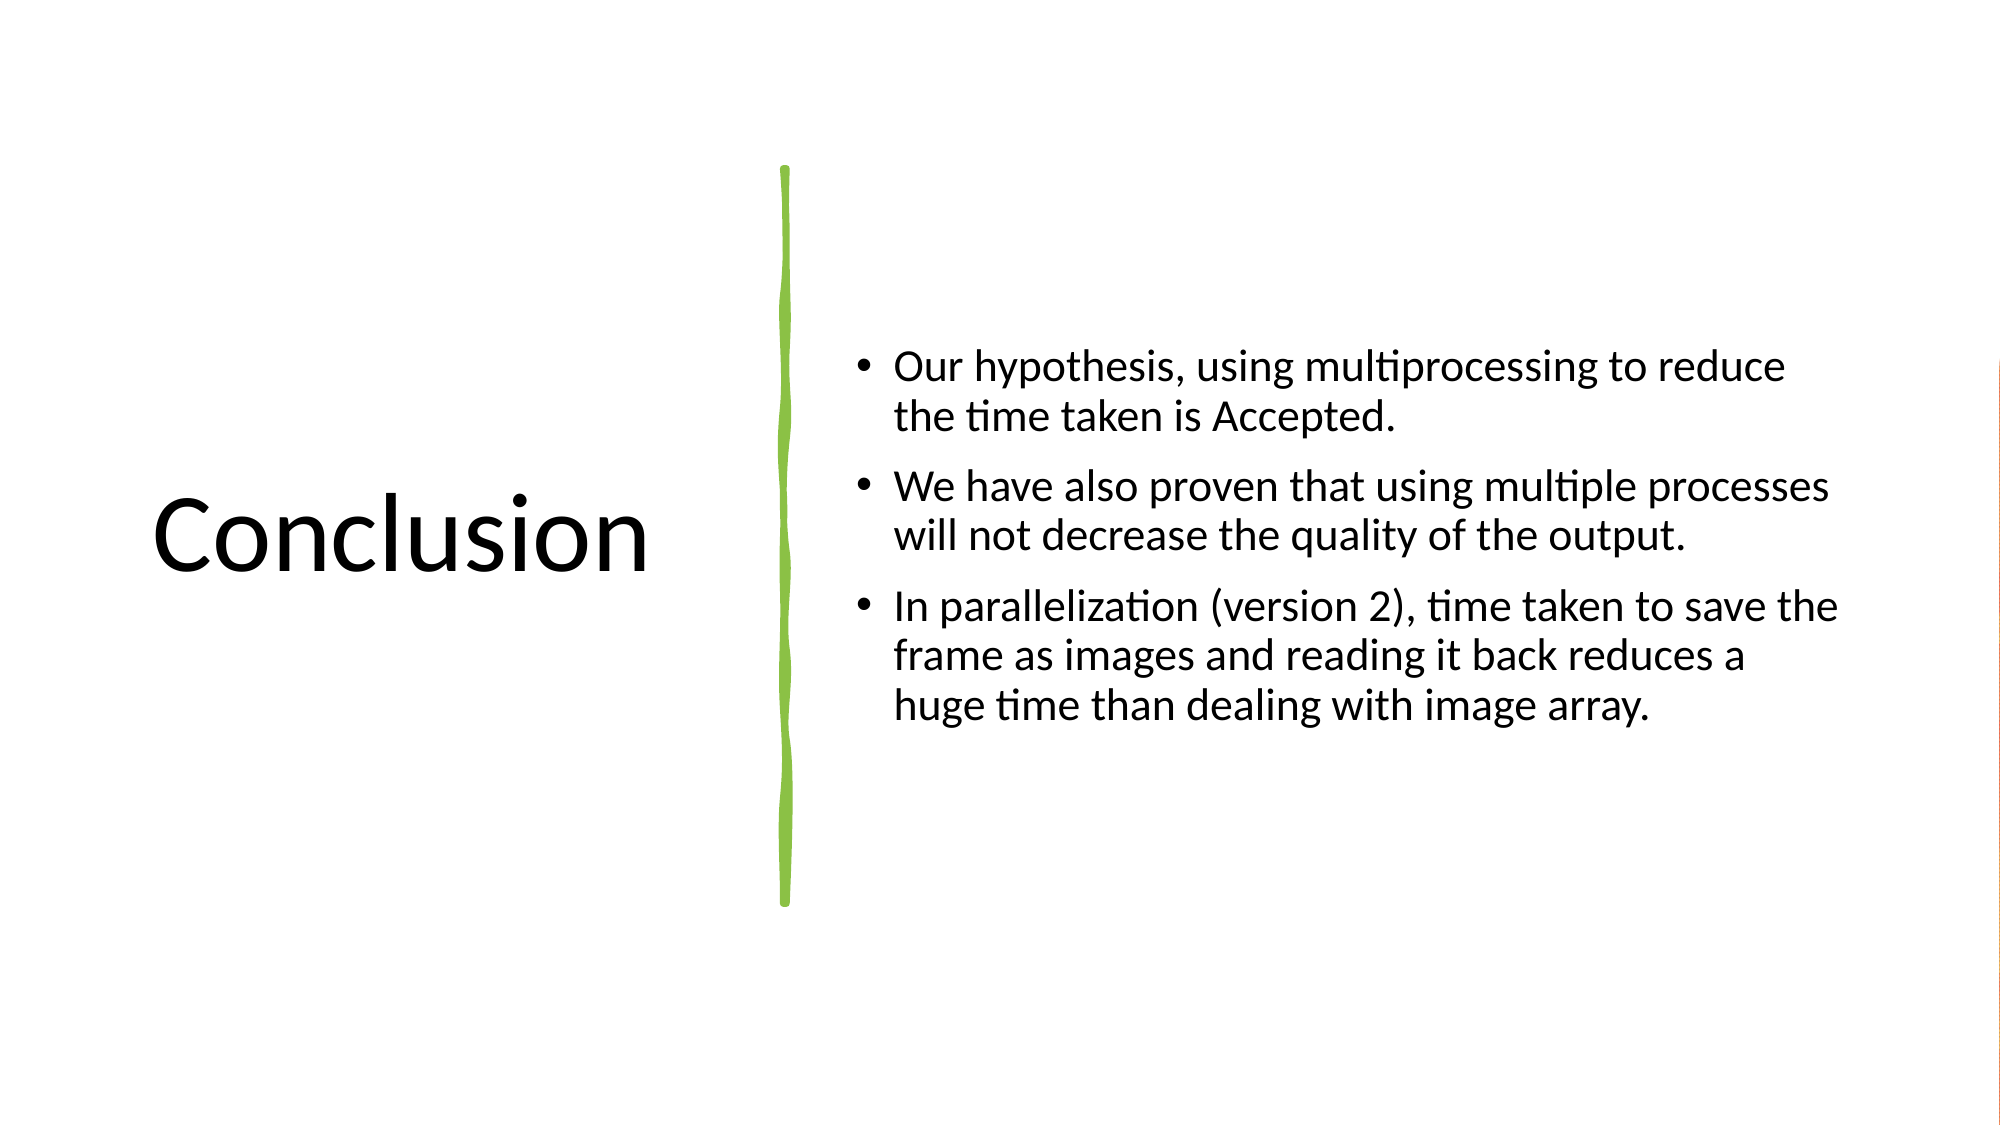

# Conclusion
Our hypothesis, using multiprocessing to reduce the time taken is Accepted.
We have also proven that using multiple processes will not decrease the quality of the output.
In parallelization (version 2), time taken to save the frame as images and reading it back reduces a huge time than dealing with image array.